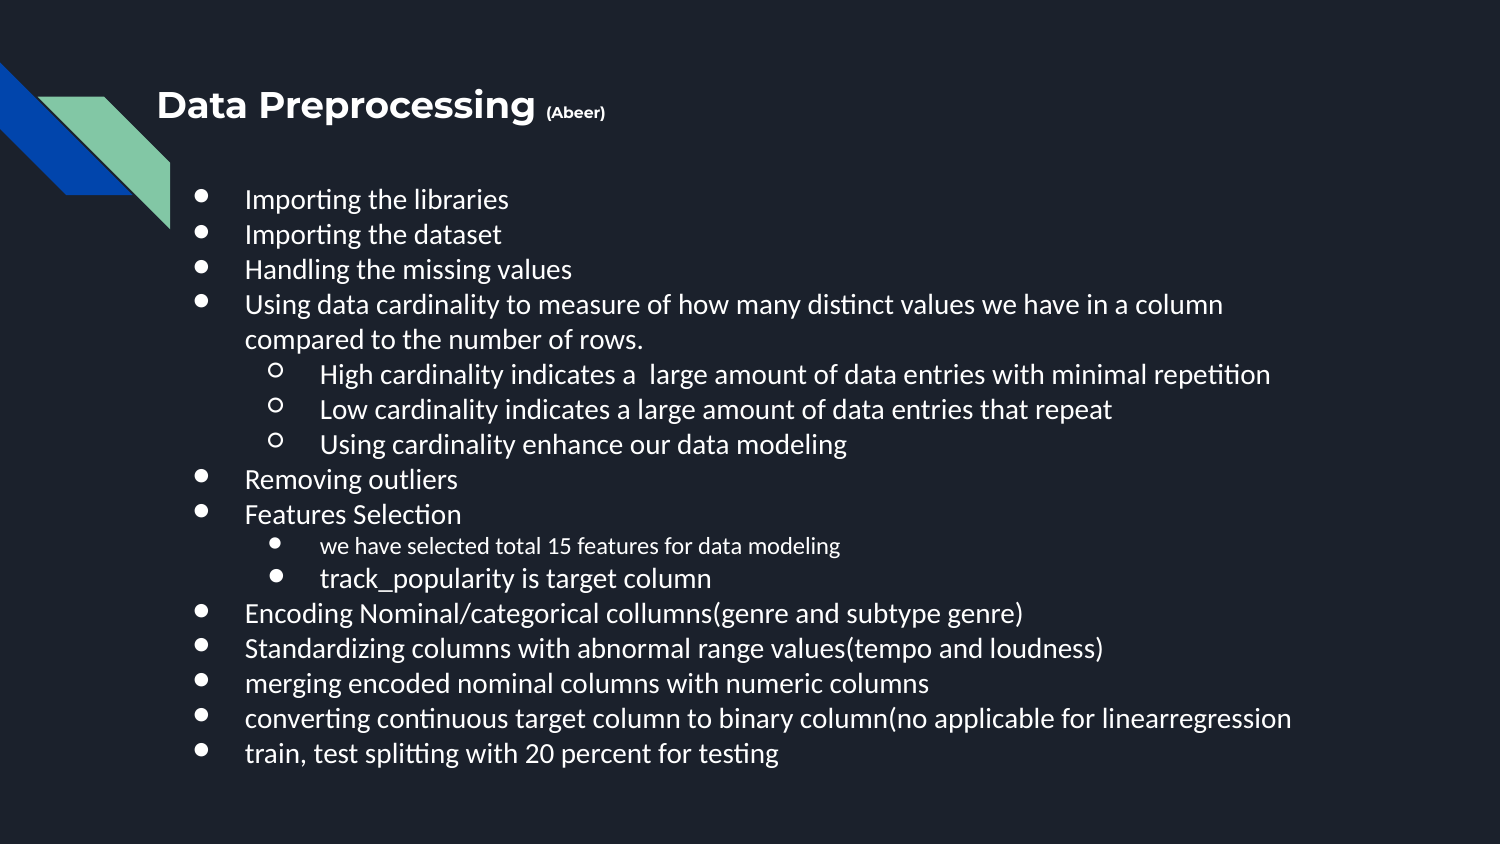

# Data Preprocessing (Abeer)
Importing the libraries
Importing the dataset
Handling the missing values
Using data cardinality to measure of how many distinct values we have in a column compared to the number of rows.
High cardinality indicates a  large amount of data entries with minimal repetition
Low cardinality indicates a large amount of data entries that repeat
Using cardinality enhance our data modeling
Removing outliers
Features Selection
we have selected total 15 features for data modeling
track_popularity is target column
Encoding Nominal/categorical collumns(genre and subtype genre)
Standardizing columns with abnormal range values(tempo and loudness)
merging encoded nominal columns with numeric columns
converting continuous target column to binary column(no applicable for linearregression
train, test splitting with 20 percent for testing